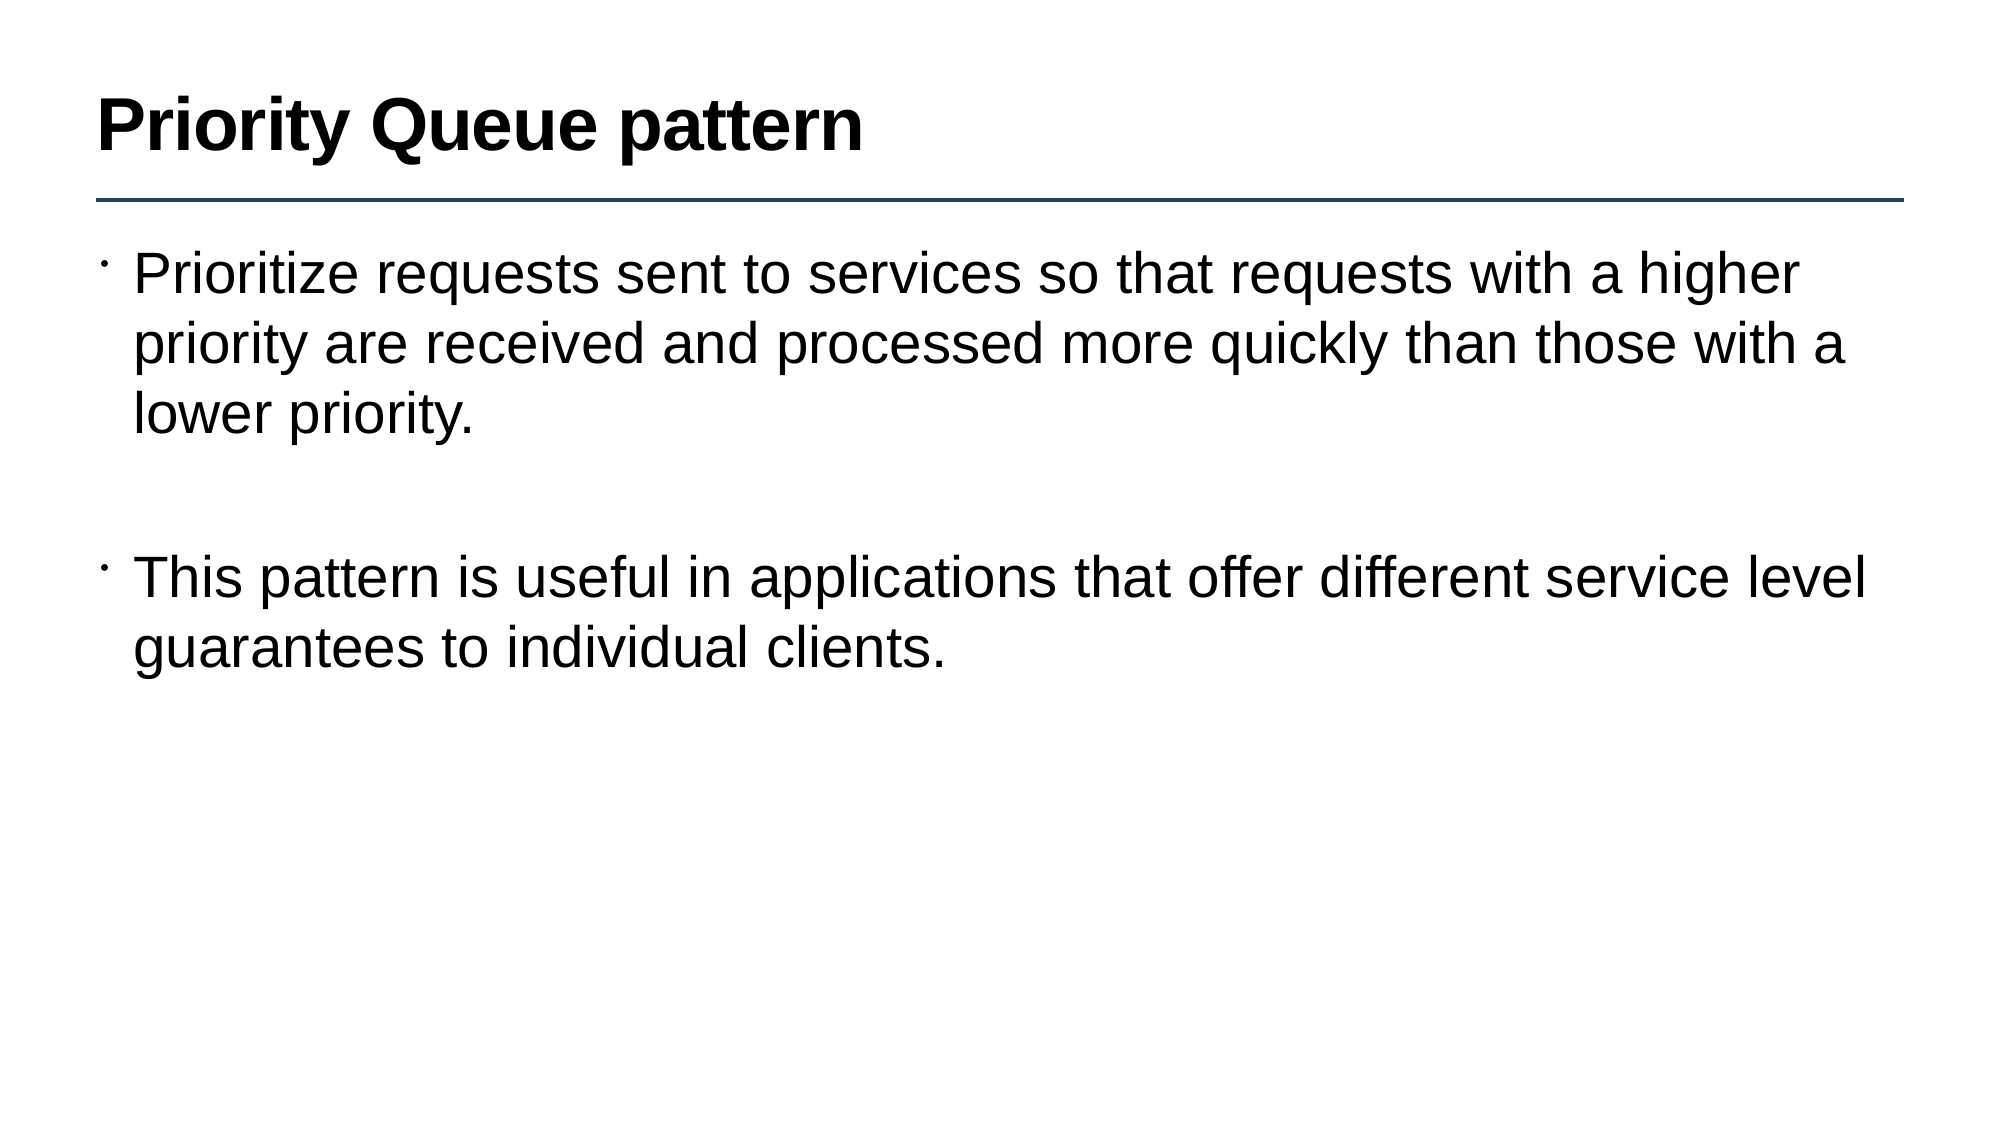

# Priority Queue pattern
Prioritize requests sent to services so that requests with a higher priority are received and processed more quickly than those with a lower priority.

This pattern is useful in applications that offer different service level guarantees to individual clients.